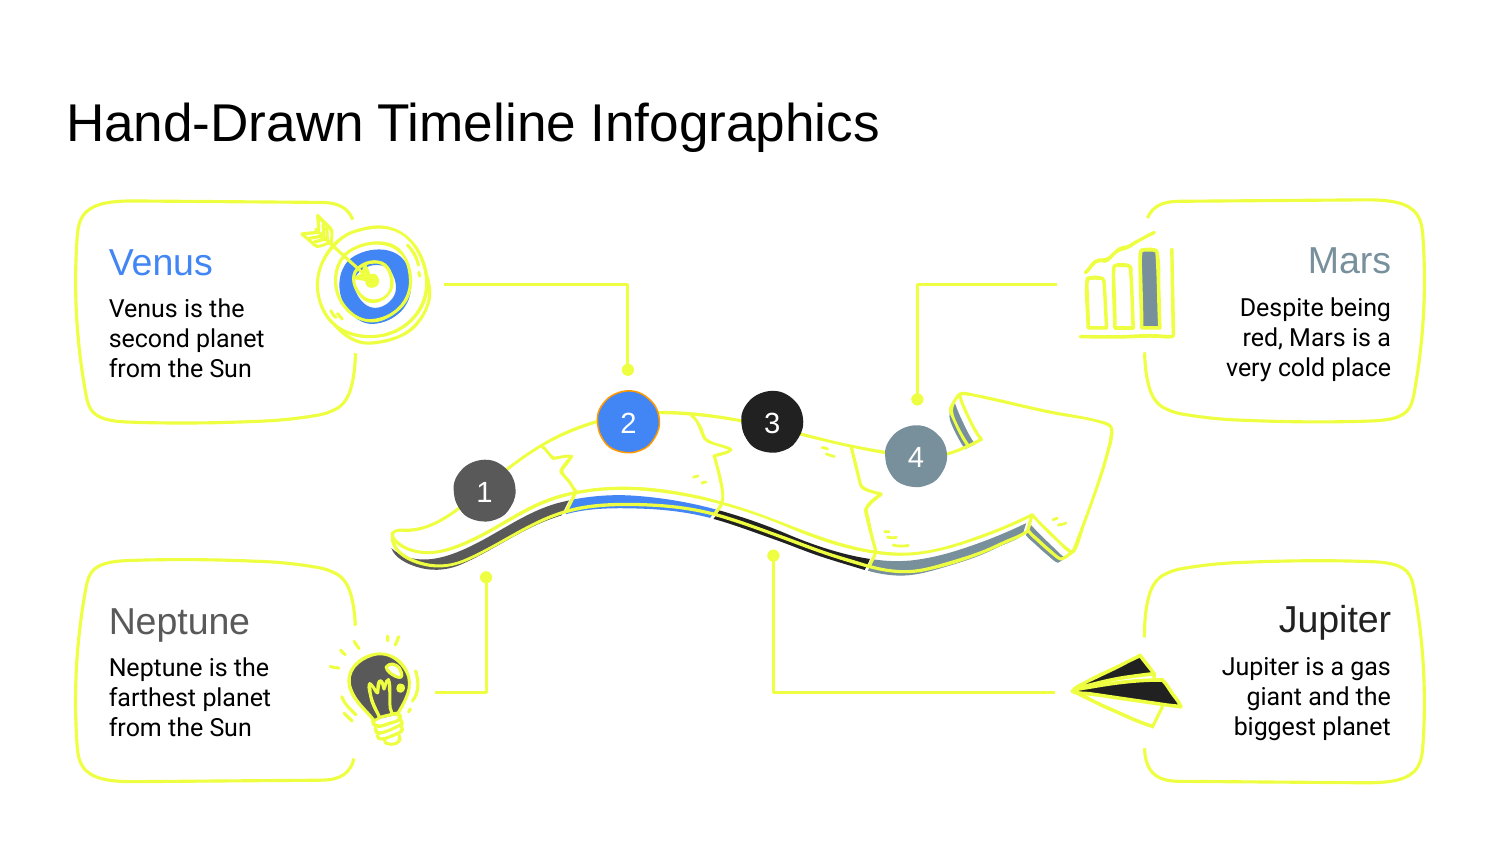

# Hand-Drawn Timeline Infographics

Mars
Despite being red, Mars is a very cold place

4

Venus
Venus is the second planet from the Sun

2

3

Jupiter

Jupiter is a gas giant and the biggest planet
1

Neptune

Neptune is the farthest planet
from the Sun